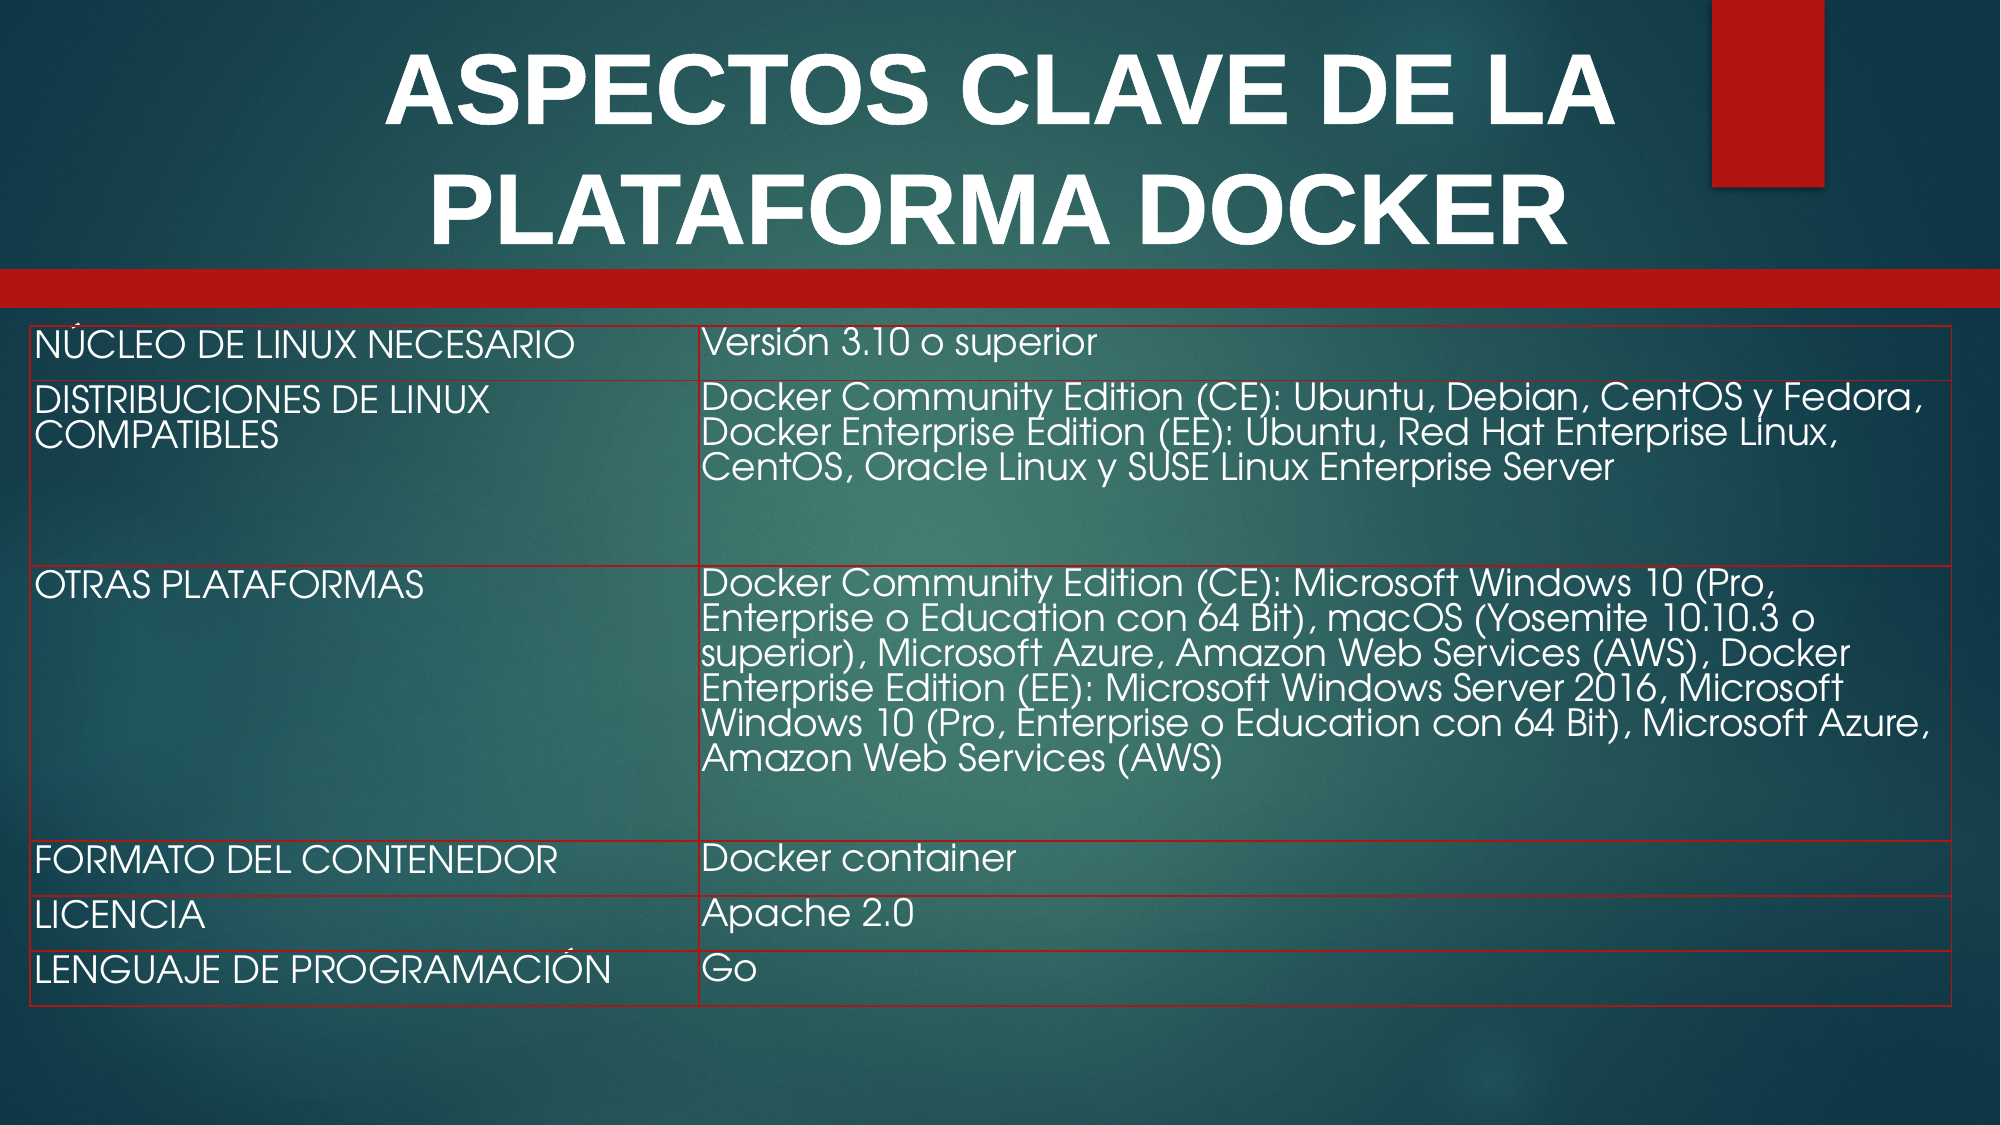

ASPECTOS CLAVE DE LA PLATAFORMA DOCKER

| NÚCLEO DE LINUX NECESARIO | Versión 3.10 o superior |
| --- | --- |
| DISTRIBUCIONES DE LINUX COMPATIBLES | Docker Community Edition (CE): Ubuntu, Debian, CentOS y Fedora, Docker Enterprise Edition (EE): Ubuntu, Red Hat Enterprise Linux, CentOS, Oracle Linux y SUSE Linux Enterprise Server |
| OTRAS PLATAFORMAS | Docker Community Edition (CE): Microsoft Windows 10 (Pro, Enterprise o Education con 64 Bit), macOS (Yosemite 10.10.3 o superior), Microsoft Azure, Amazon Web Services (AWS), Docker Enterprise Edition (EE): Microsoft Windows Server 2016, Microsoft Windows 10 (Pro, Enterprise o Education con 64 Bit), Microsoft Azure, Amazon Web Services (AWS) |
| FORMATO DEL CONTENEDOR | Docker container |
| LICENCIA | Apache 2.0 |
| LENGUAJE DE PROGRAMACIÓN | Go |